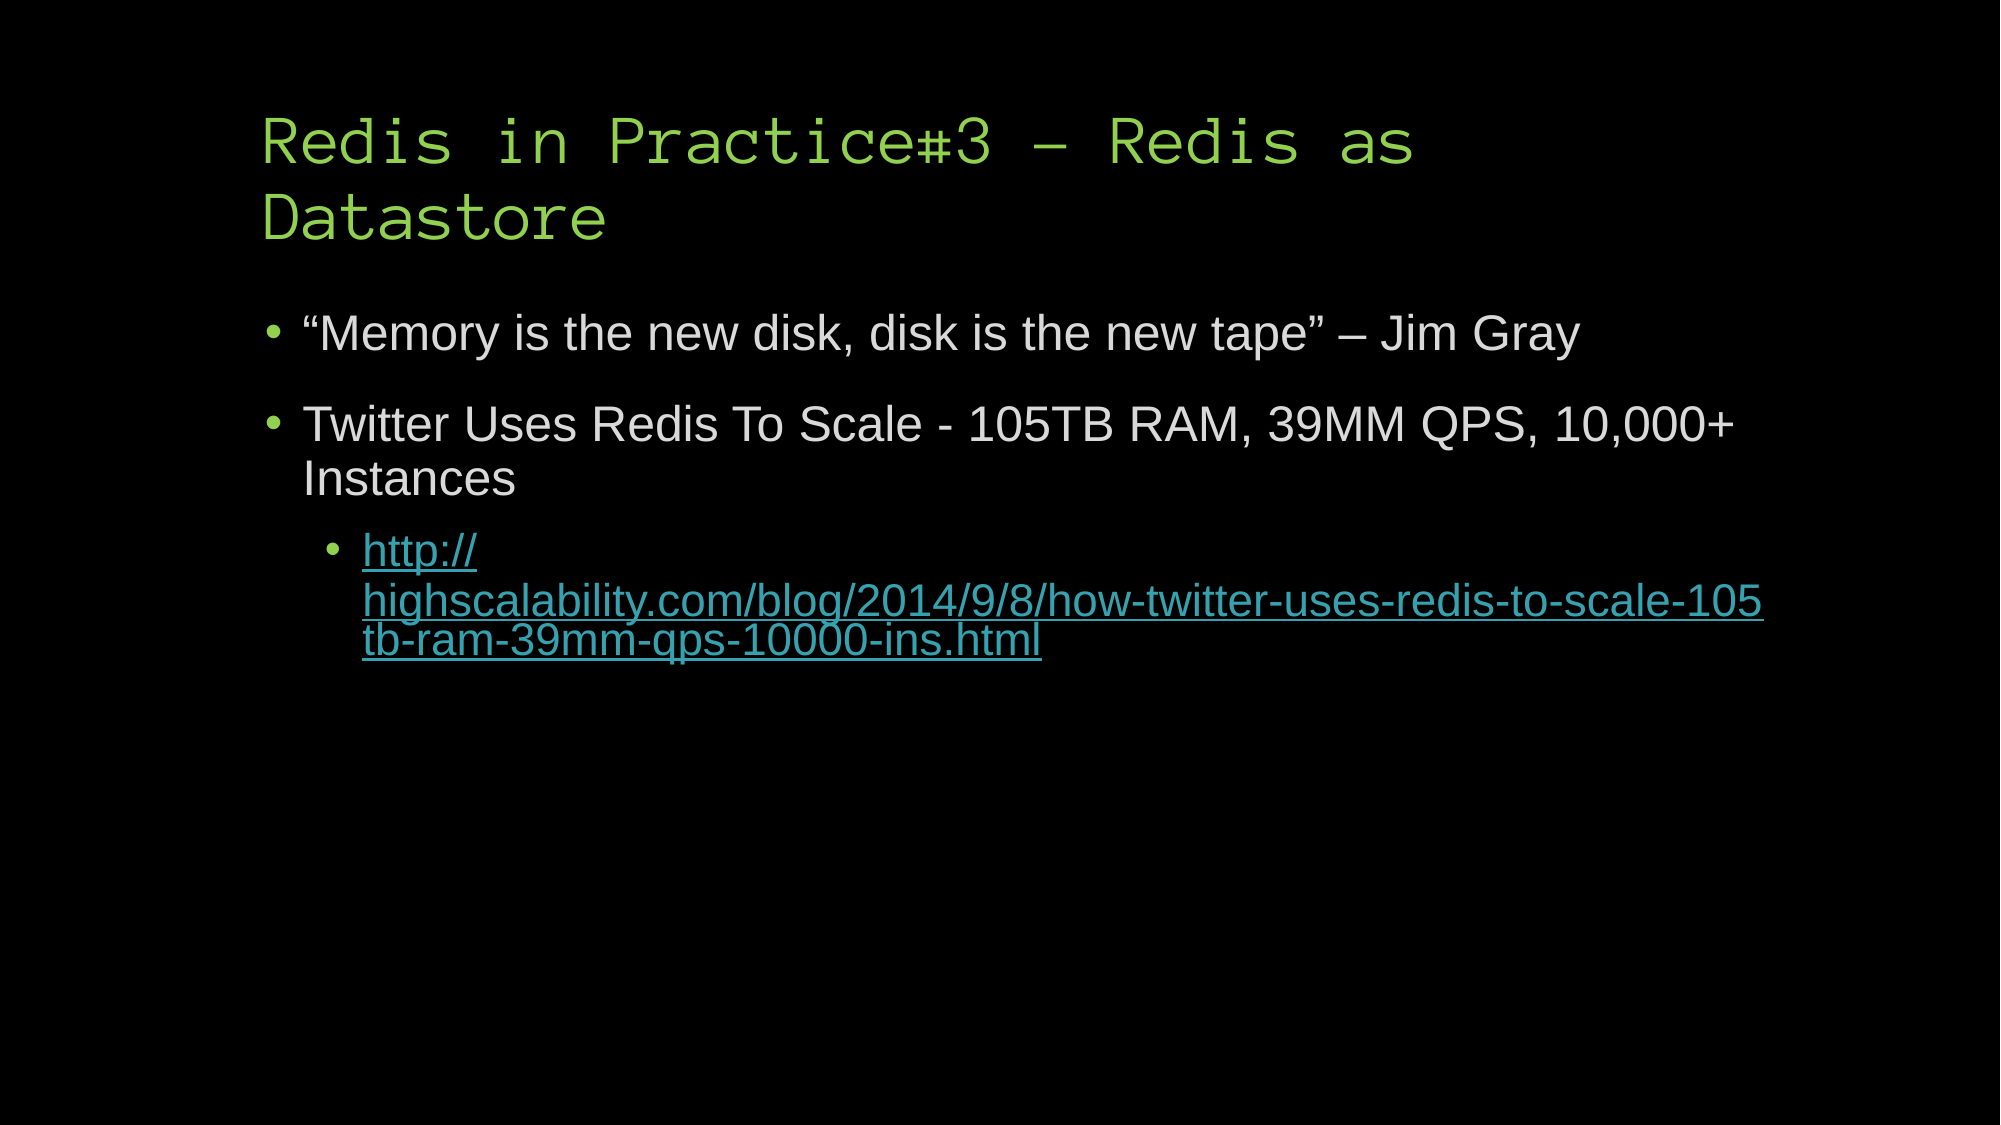

# Redis in Practice#3 – Redis as Datastore
“Memory is the new disk, disk is the new tape” – Jim Gray
Twitter Uses Redis To Scale - 105TB RAM, 39MM QPS, 10,000+ Instances
http://highscalability.com/blog/2014/9/8/how-twitter-uses-redis-to-scale-105tb-ram-39mm-qps-10000-ins.html